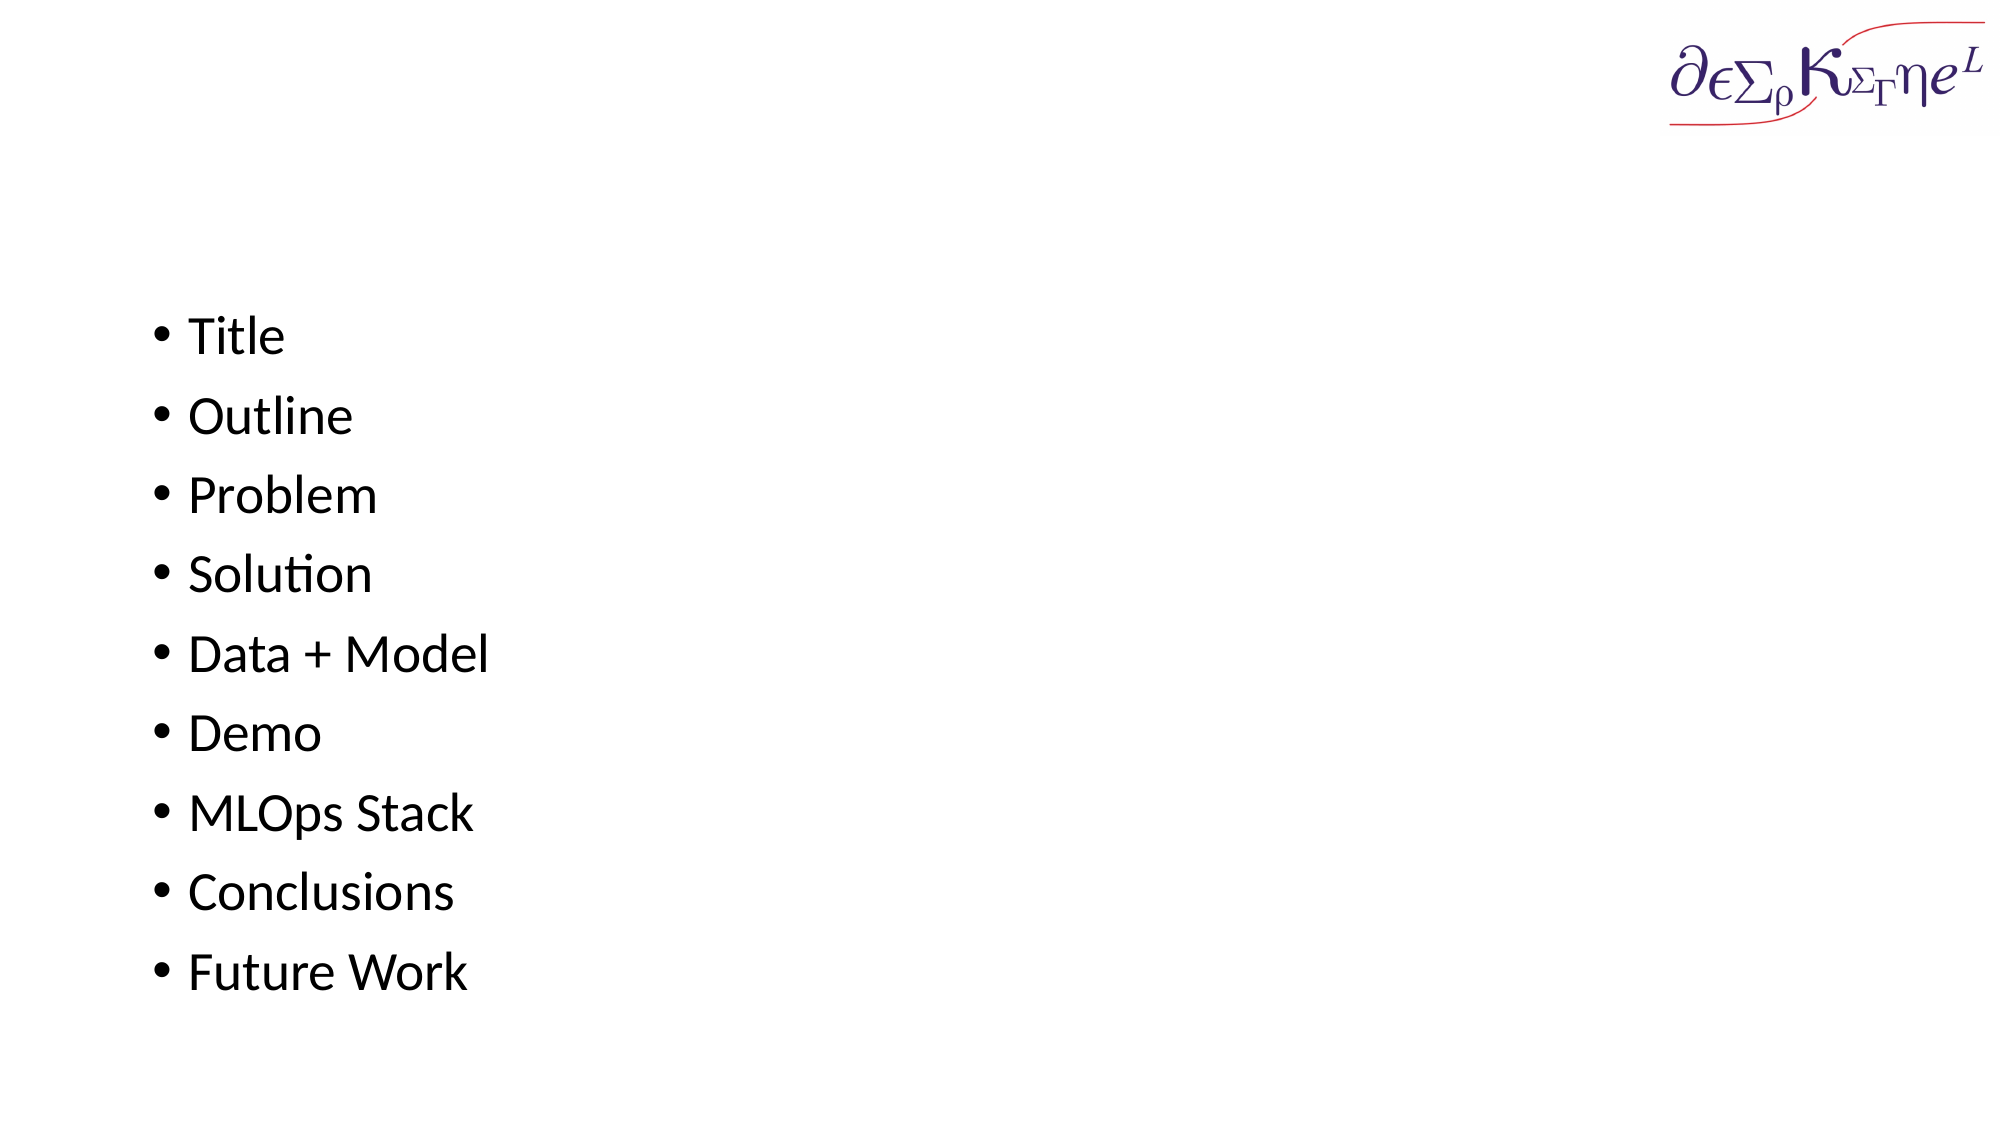

#
Title
Outline
Problem
Solution
Data + Model
Demo
MLOps Stack
Conclusions
Future Work